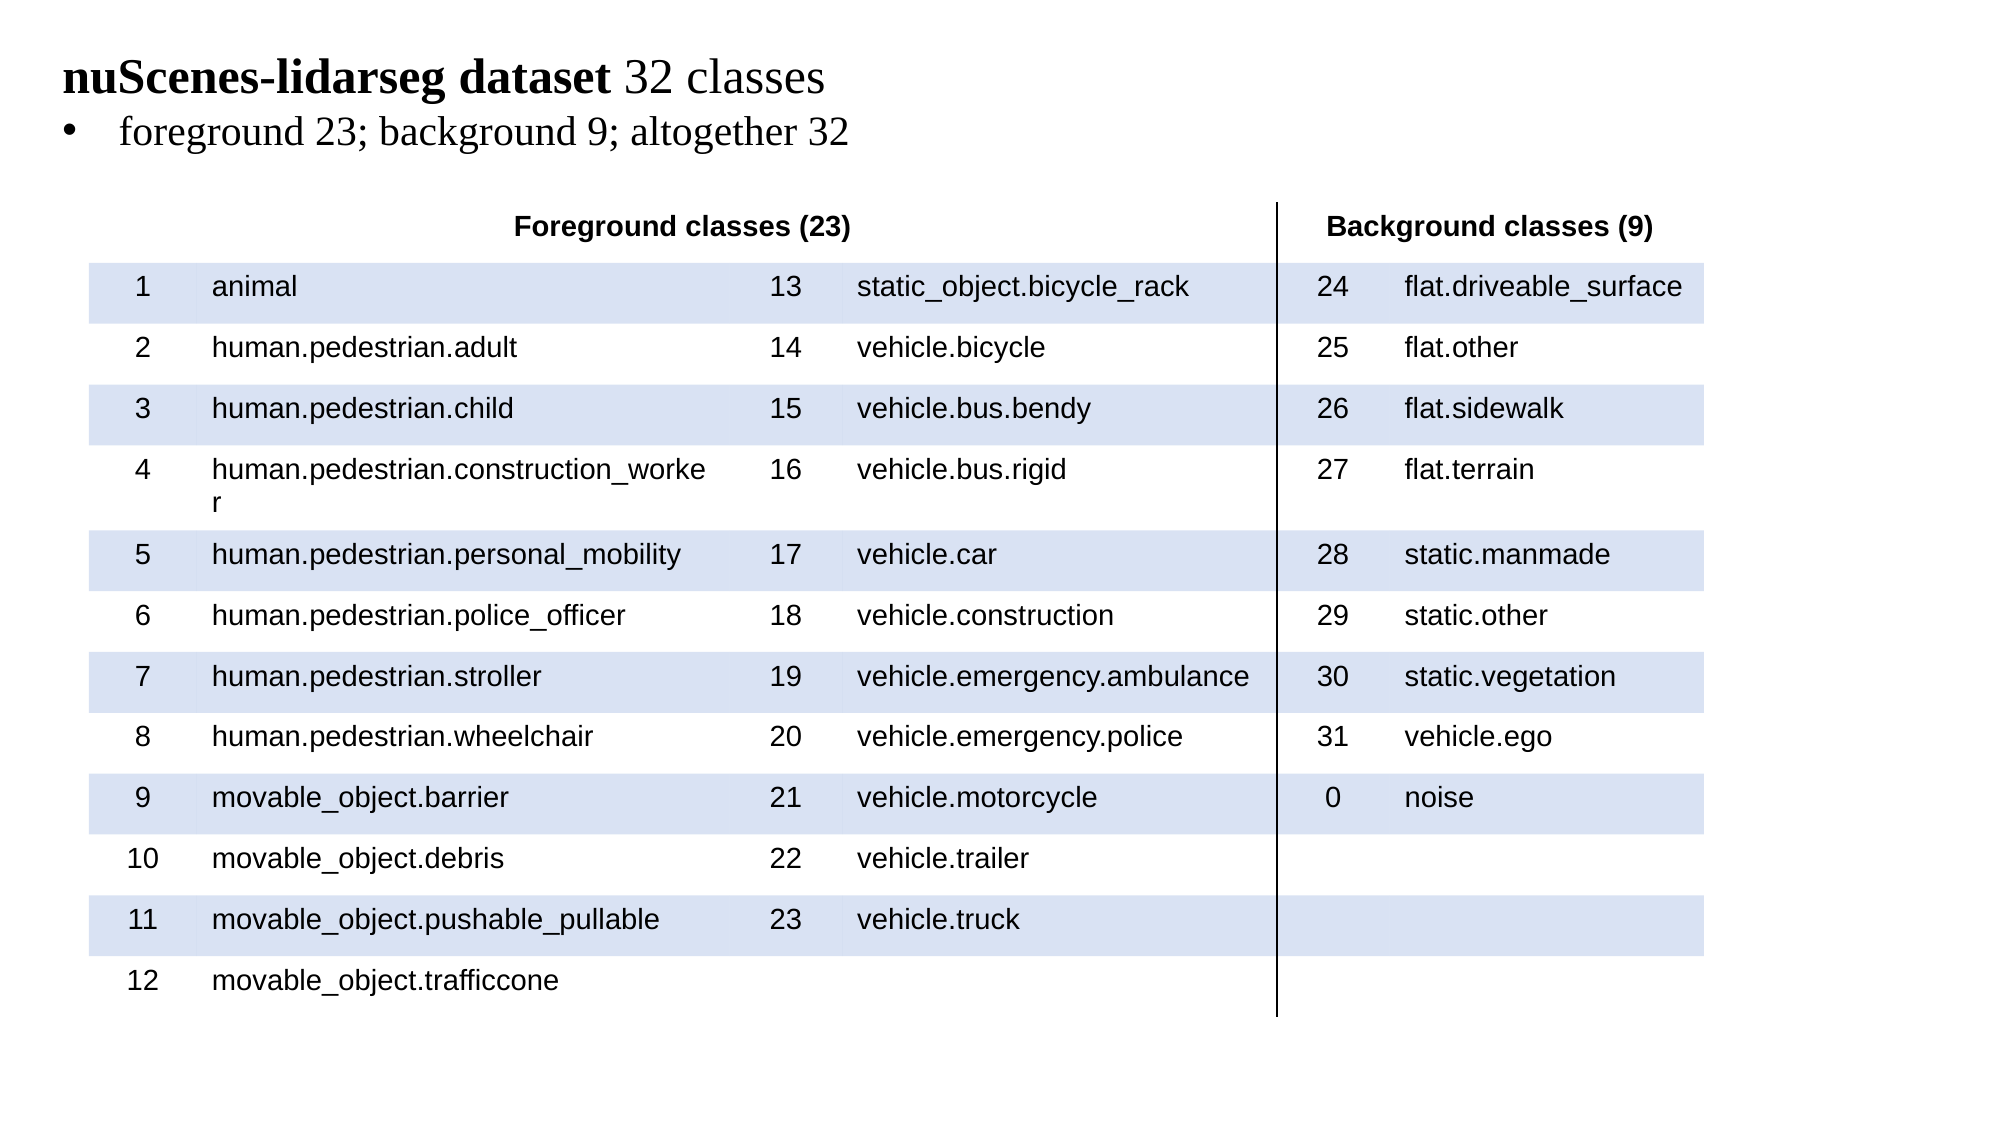

nuScenes-lidarseg dataset 32 classes
foreground 23; background 9; altogether 32
| Foreground classes (23) |  |  |  | Background classes (9) |  |
| --- | --- | --- | --- | --- | --- |
| 1 | animal | 13 | static\_object.bicycle\_rack | 24 | flat.driveable\_surface |
| 2 | human.pedestrian.adult | 14 | vehicle.bicycle | 25 | flat.other |
| 3 | human.pedestrian.child | 15 | vehicle.bus.bendy | 26 | flat.sidewalk |
| 4 | human.pedestrian.construction\_worker | 16 | vehicle.bus.rigid | 27 | flat.terrain |
| 5 | human.pedestrian.personal\_mobility | 17 | vehicle.car | 28 | static.manmade |
| 6 | human.pedestrian.police\_officer | 18 | vehicle.construction | 29 | static.other |
| 7 | human.pedestrian.stroller | 19 | vehicle.emergency.ambulance | 30 | static.vegetation |
| 8 | human.pedestrian.wheelchair | 20 | vehicle.emergency.police | 31 | vehicle.ego |
| 9 | movable\_object.barrier | 21 | vehicle.motorcycle | 0 | noise |
| 10 | movable\_object.debris | 22 | vehicle.trailer |  |  |
| 11 | movable\_object.pushable\_pullable | 23 | vehicle.truck |  |  |
| 12 | movable\_object.trafficcone |  |  |  |  |